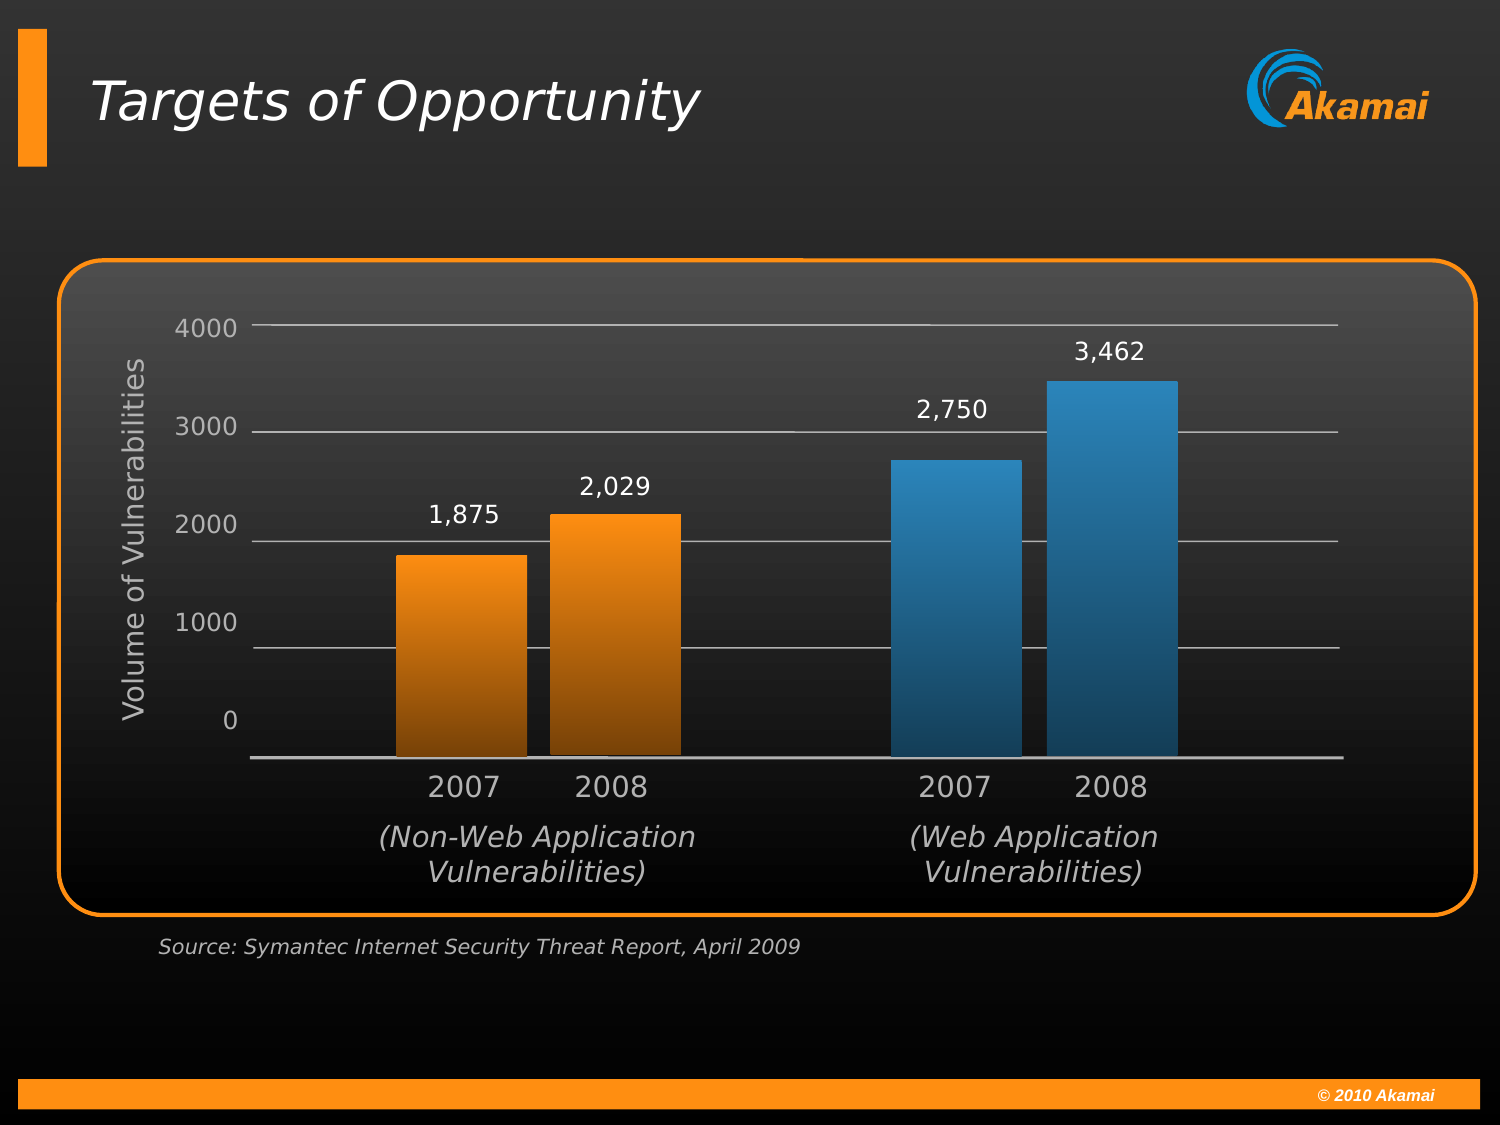

Targets of Opportunity

4000
3000
2000
1000
0

3,462
2,750

2,029
1,875

Volume of Vulnerabilities

2007
2008
2007
2008

(Web Application Vulnerabilities)
(Non-Web Application Vulnerabilities)
Source: Symantec Internet Security Threat Report, April 2009